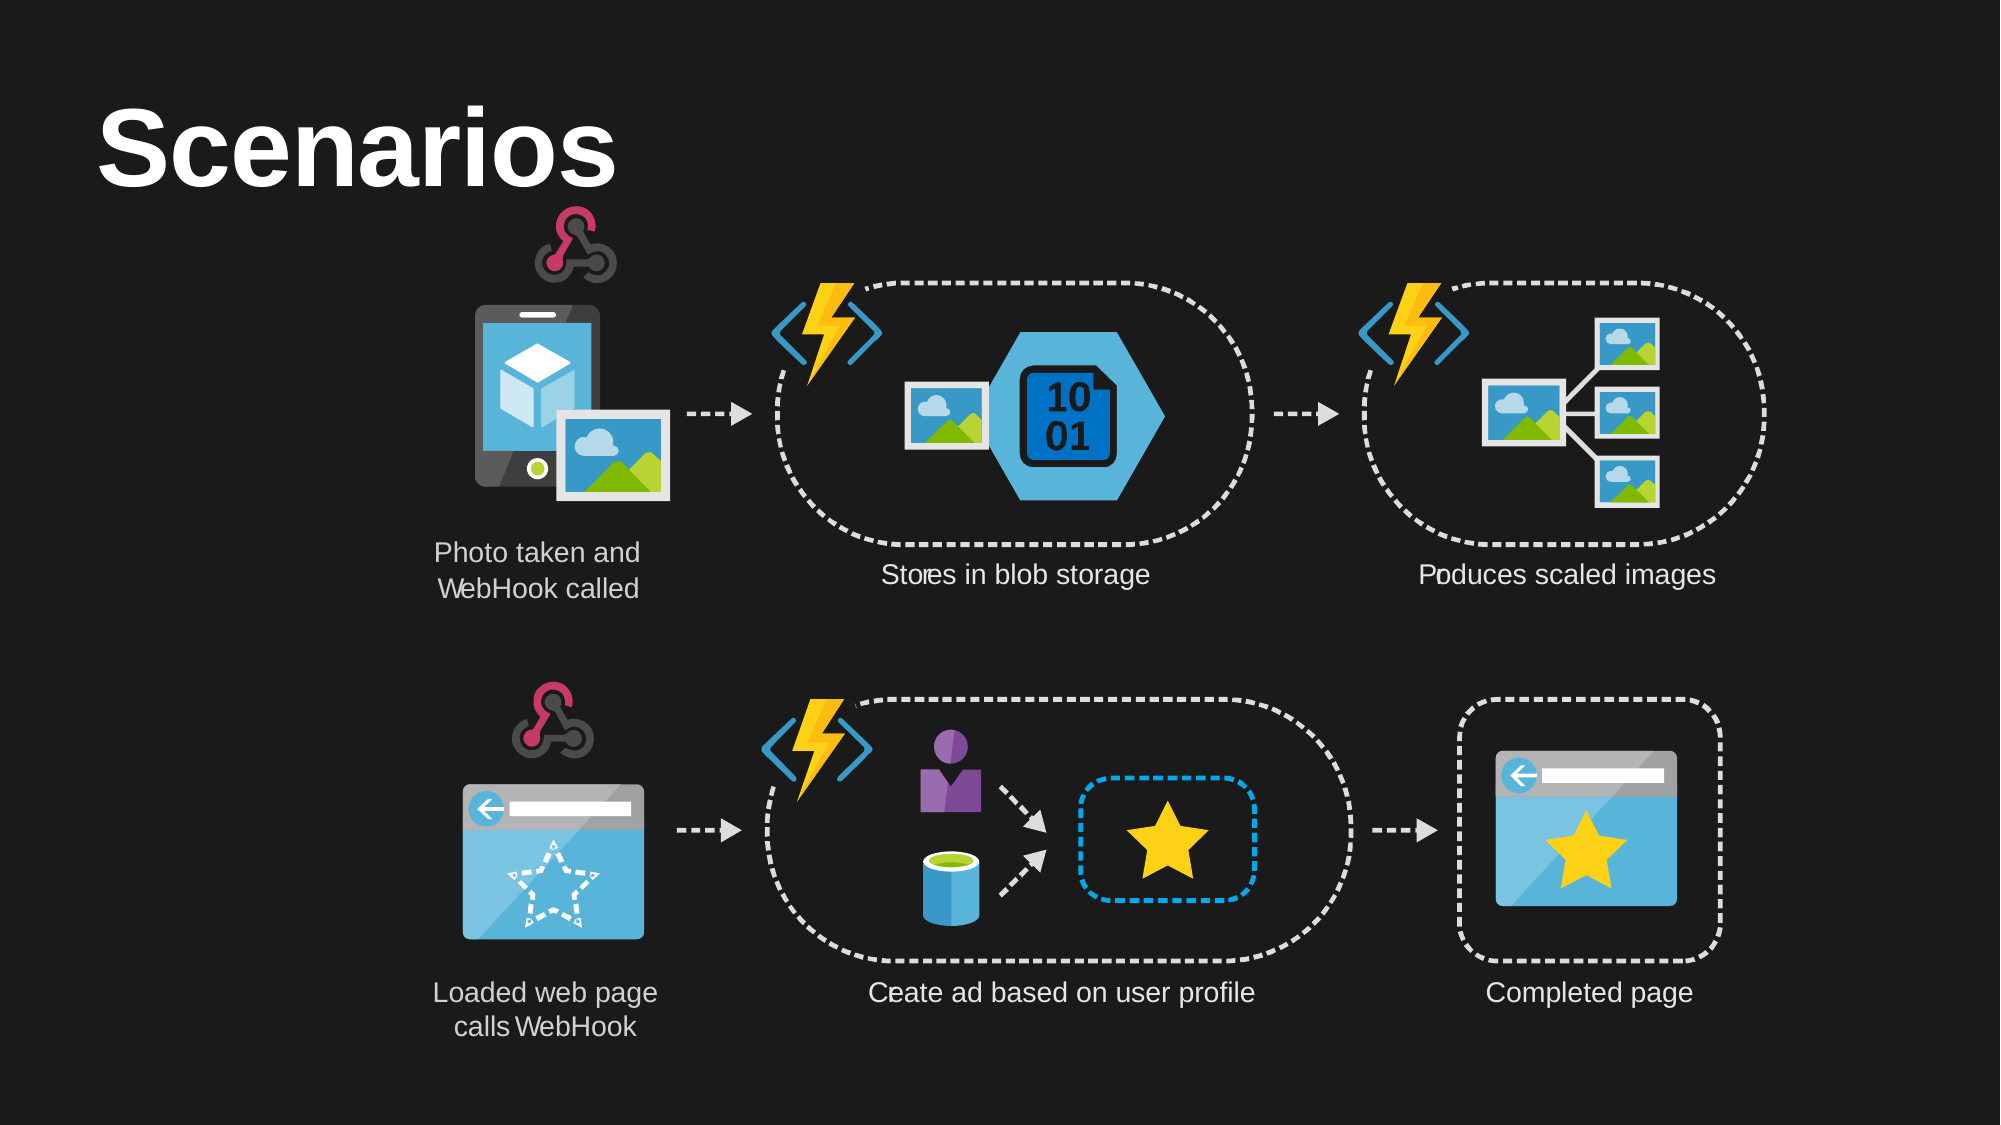

# Scenarios

Photo taken and
W
ebHook called

Sto
r
es in blob storage

P
r
oduces scaled images

Loaded web page
calls
W
ebHook

Completed page

C
r
eate ad based on user profile